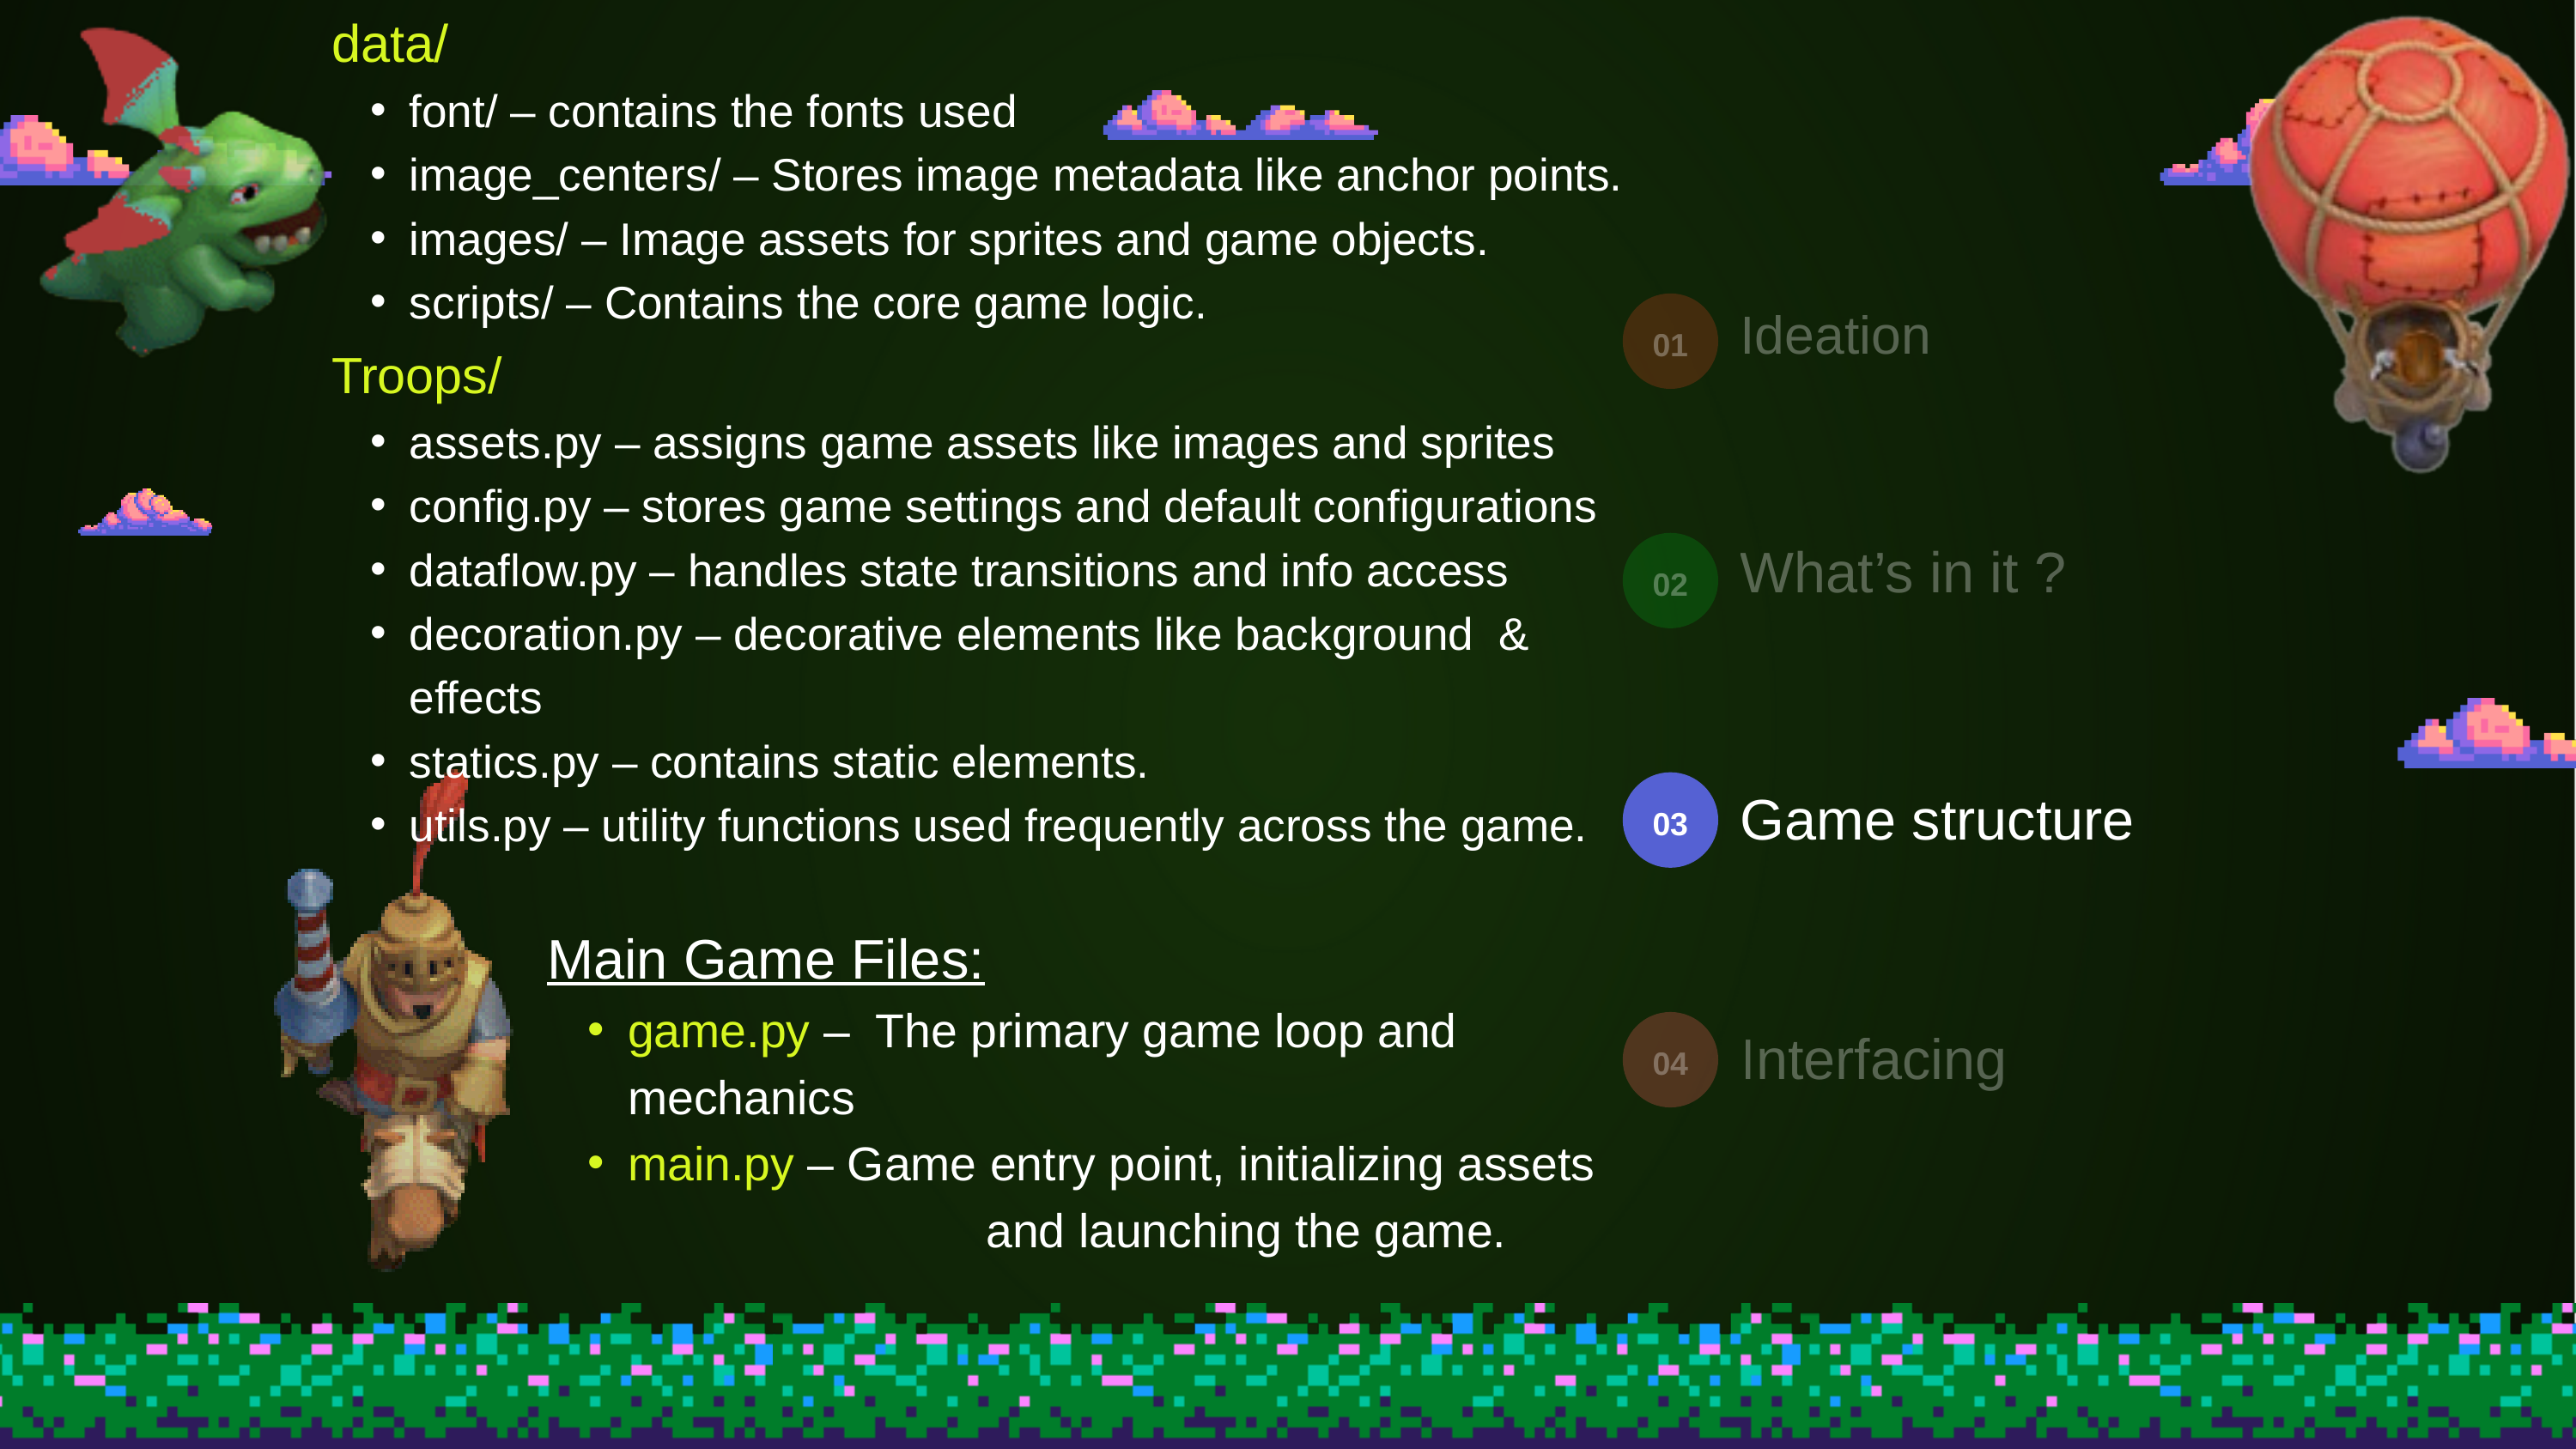

data/
font/ – contains the fonts used
image_centers/ – Stores image metadata like anchor points.
images/ – Image assets for sprites and game objects.
scripts/ – Contains the core game logic.

Ideation

01
Troops/
assets.py – assigns game assets like images and sprites
config.py – stores game settings and default configurations
dataflow.py – handles state transitions and info access
decoration.py – decorative elements like background  & effects
statics.py – contains static elements.
utils.py – utility functions used frequently across the game.

What’s in it ?

02

Game structure

03
Main Game Files:
game.py –  The primary game loop and mechanics
main.py – Game entry point, initializing assets
                                 and launching the game.
Interfacing

04